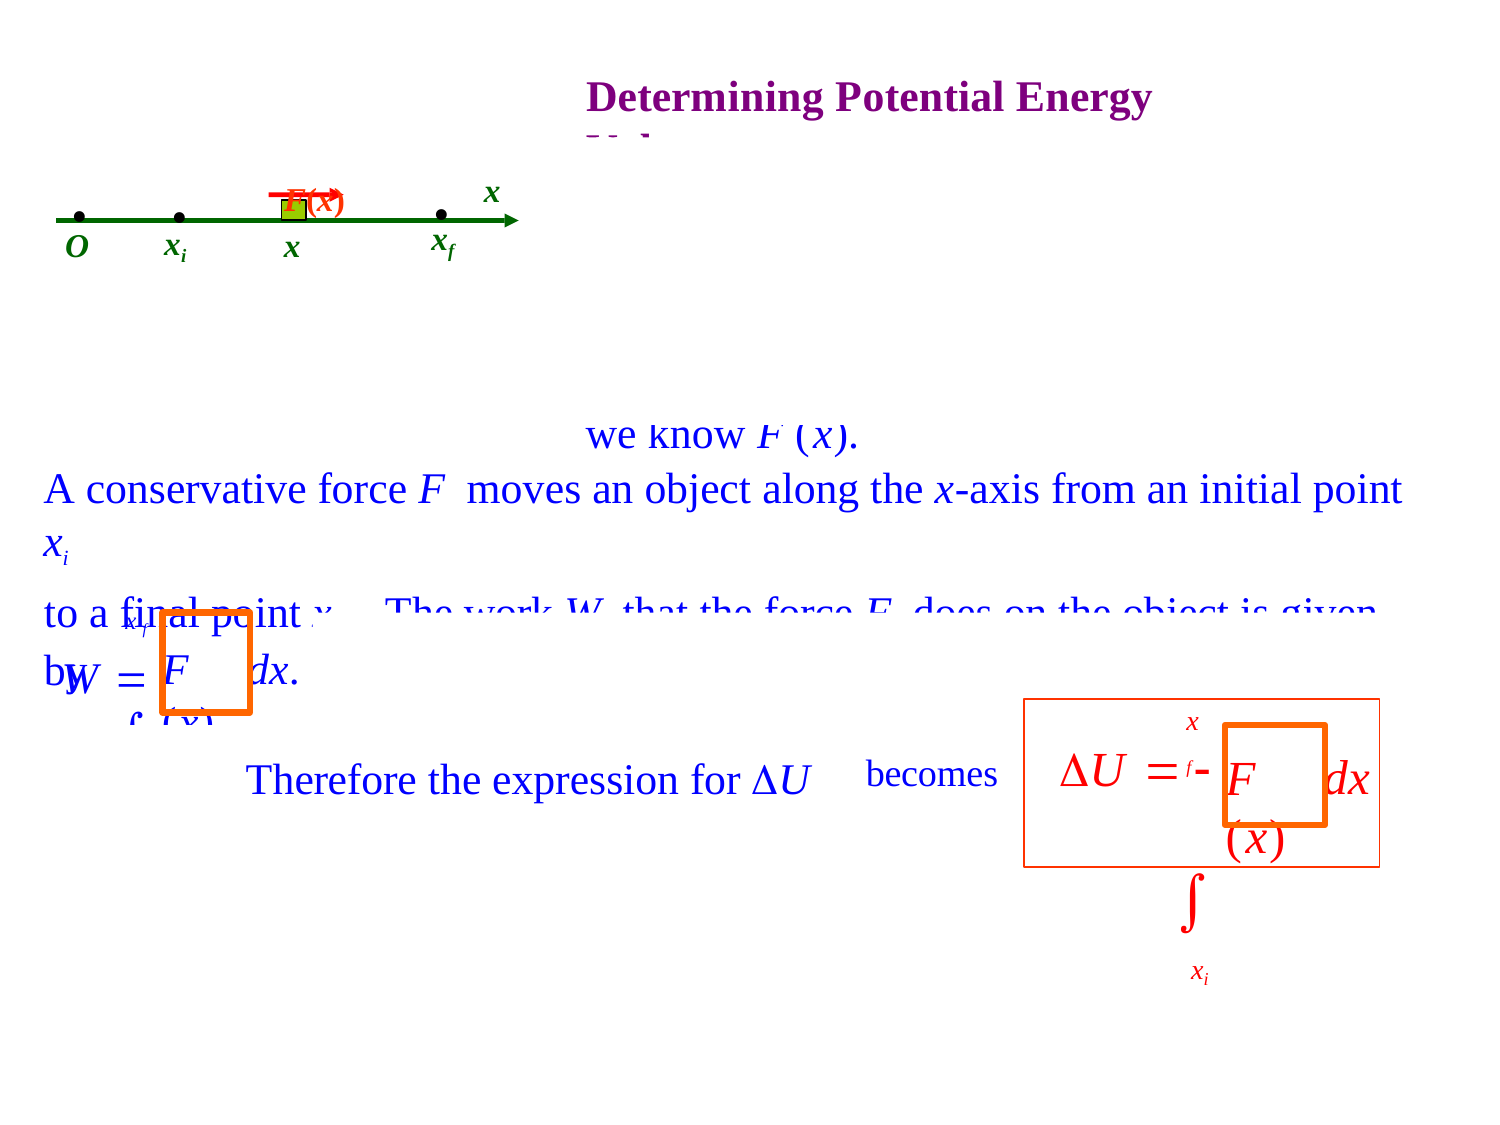

Determining Potential Energy Values :
F(x)
In this section we will discuss a method that can be used to determine the difference in potential energy ΔU  of a conservative force	F  between points x f	and xi   on the x-axis if we know F (x).

.
xi
.
xf
.
O
x

x
A conservative force F  moves an object along the x-axis from an initial point xi

to a final point x f .	The work W  that the force F  does on the object is given by
x f
W = ∫
x

F (x)
dx.
The corresponding change in potential energy ΔU  was defined as

x f
i
ΔU = −W .
becomes	ΔU = − ∫

xi

F (x)
dx
Therefore the expression for ΔU